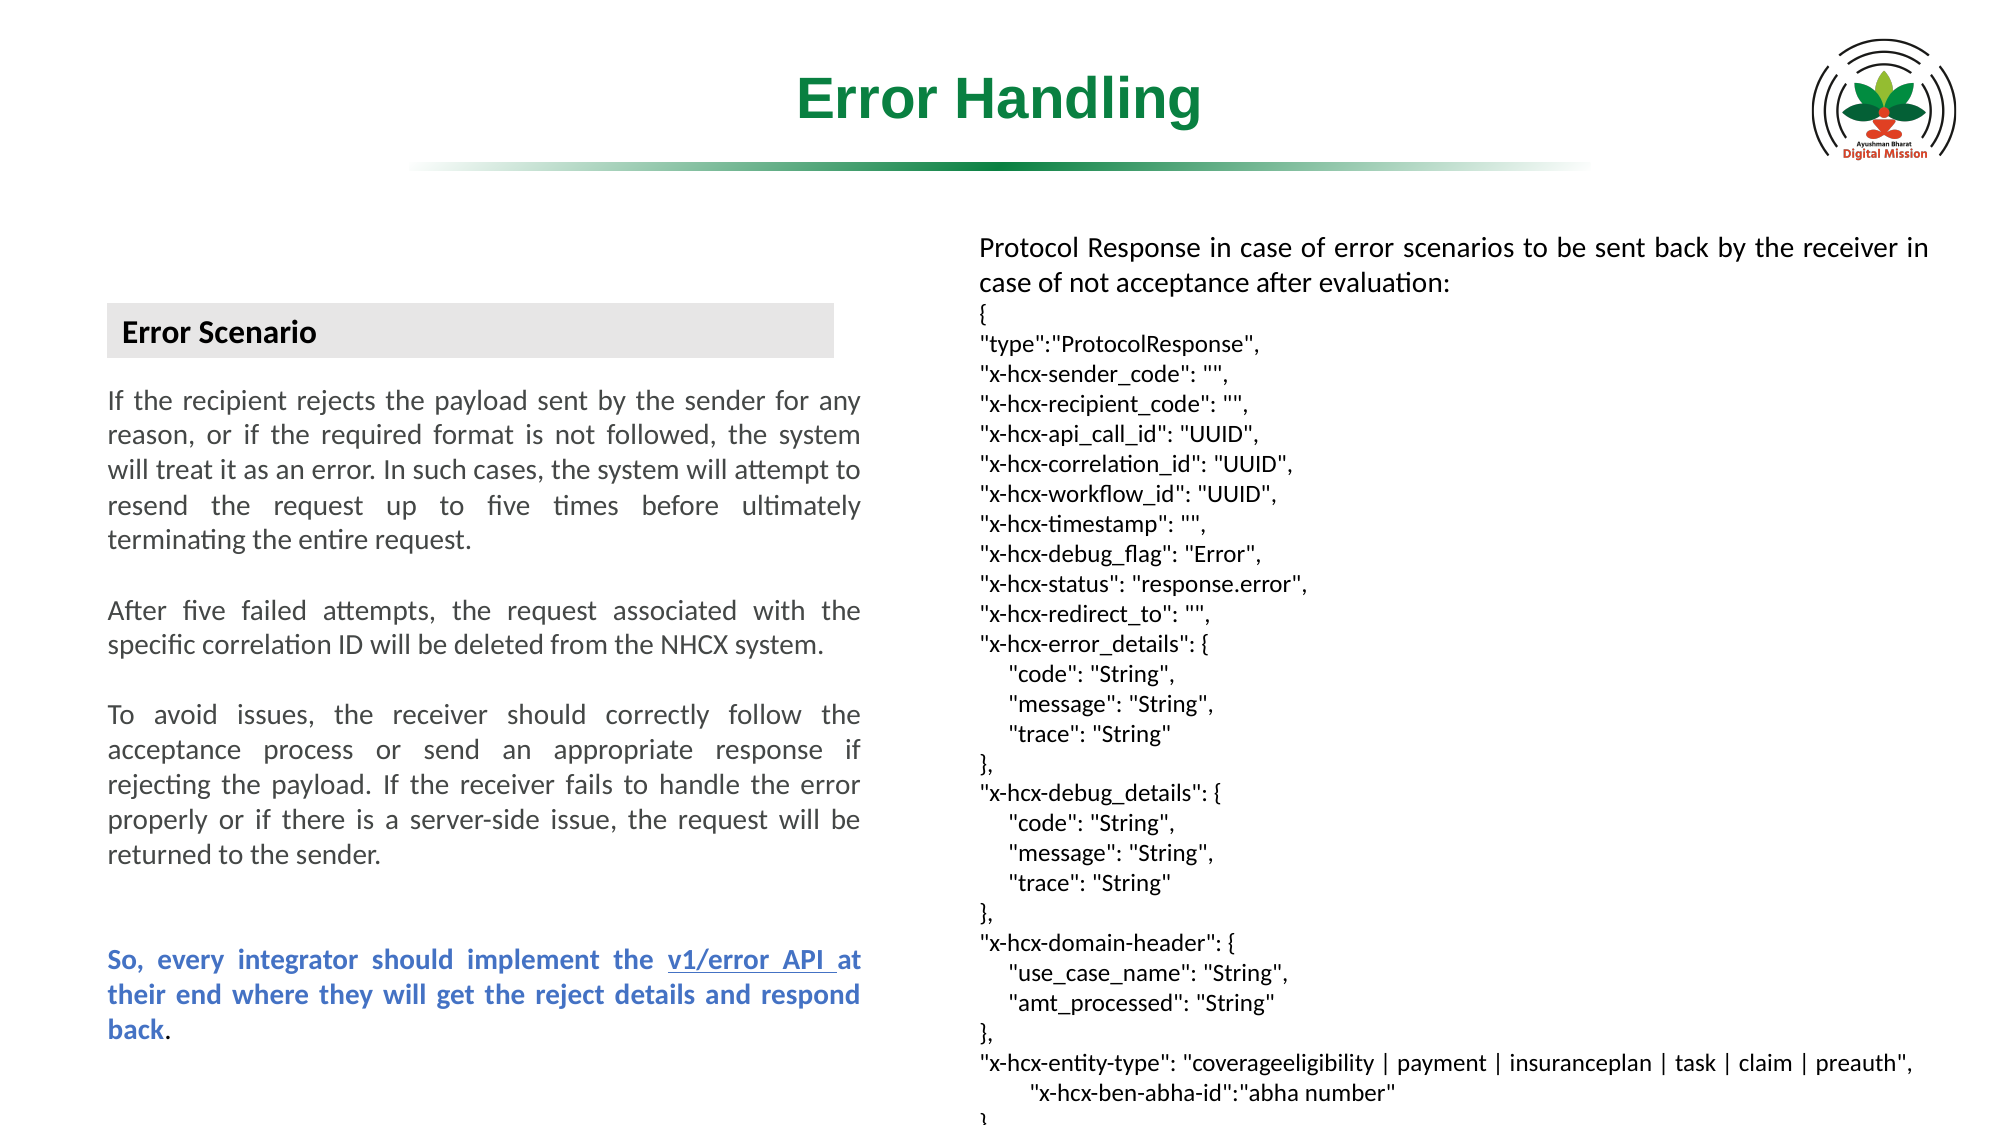

# Error Handling
Protocol Response in case of error scenarios to be sent back by the receiver in case of not acceptance after evaluation:
{
"type":"ProtocolResponse",
"x-hcx-sender_code": "",
"x-hcx-recipient_code": "",
"x-hcx-api_call_id": "UUID",
"x-hcx-correlation_id": "UUID",
"x-hcx-workflow_id": "UUID",
"x-hcx-timestamp": "",
"x-hcx-debug_flag": "Error",
"x-hcx-status": "response.error",
"x-hcx-redirect_to": "",
"x-hcx-error_details": {
     "code": "String",
     "message": "String",
     "trace": "String"
},
"x-hcx-debug_details": {
     "code": "String",
     "message": "String",
     "trace": "String"
},
"x-hcx-domain-header": {
     "use_case_name": "String",
     "amt_processed": "String"
},
"x-hcx-entity-type": "coverageeligibility | payment | insuranceplan | task | claim | preauth",
  "x-hcx-ben-abha-id":"abha number"
}
Error Scenario
If the recipient rejects the payload sent by the sender for any reason, or if the required format is not followed, the system will treat it as an error. In such cases, the system will attempt to resend the request up to five times before ultimately terminating the entire request.

After five failed attempts, the request associated with the specific correlation ID will be deleted from the NHCX system.

To avoid issues, the receiver should correctly follow the acceptance process or send an appropriate response if rejecting the payload. If the receiver fails to handle the error properly or if there is a server-side issue, the request will be returned to the sender.

So, every integrator should implement the v1/error API at their end where they will get the reject details and respond back.